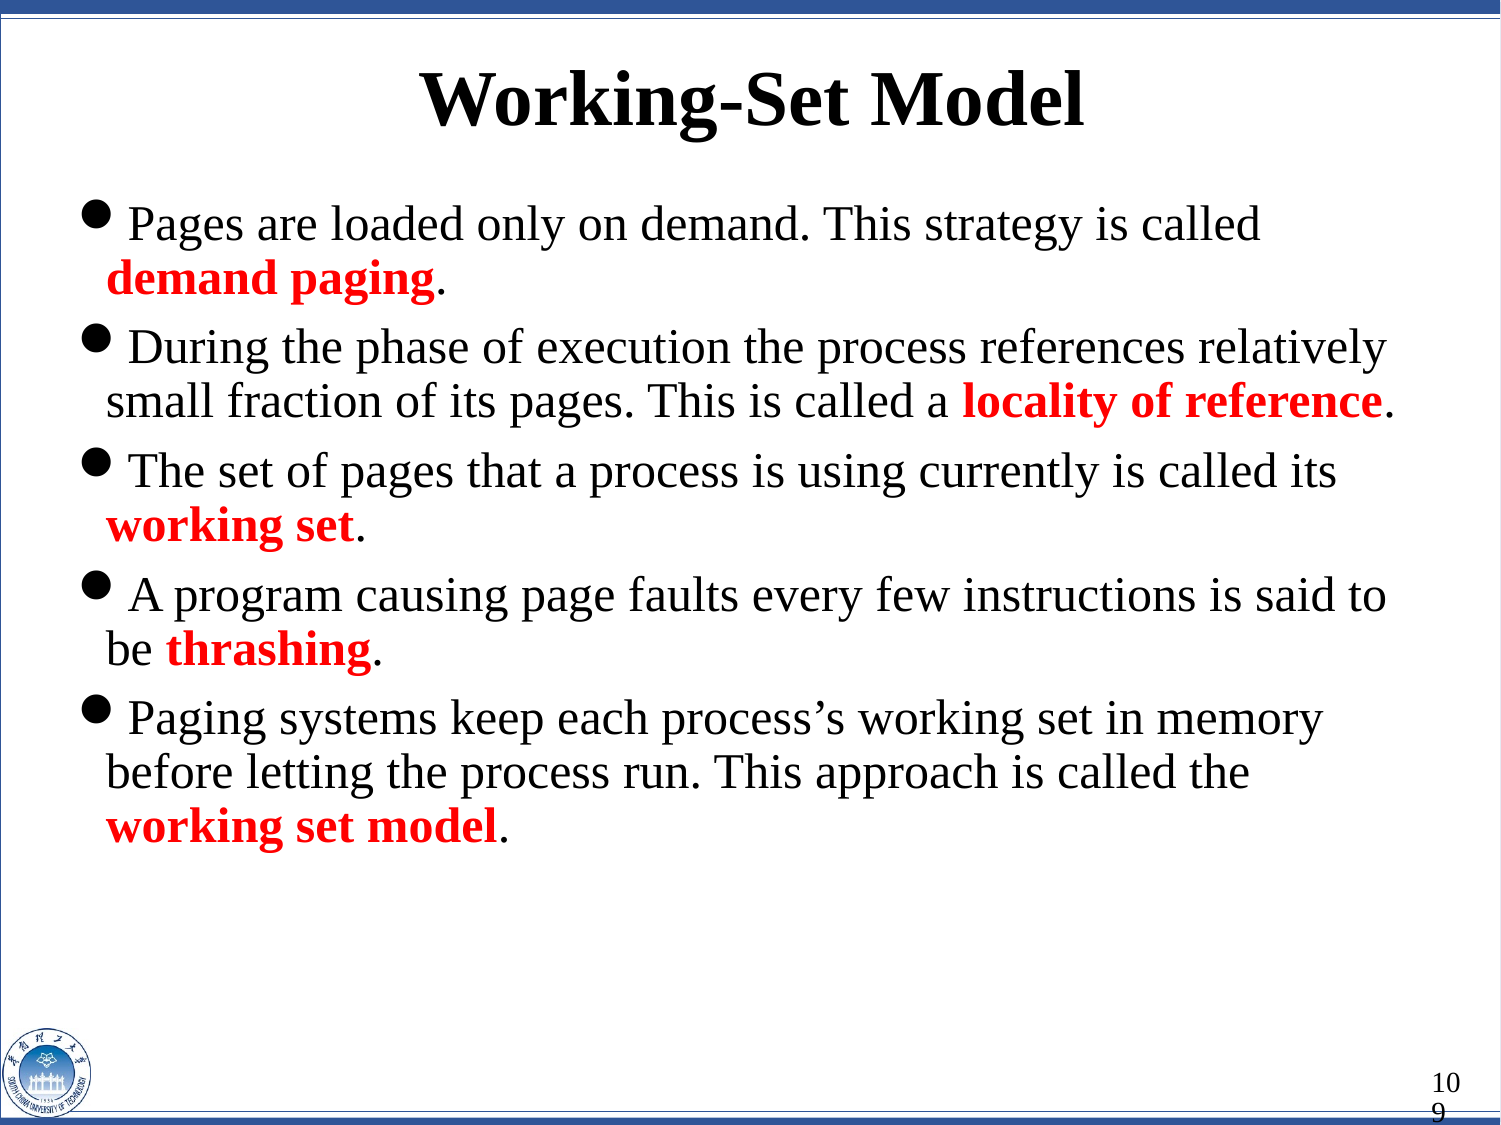

Working-Set Model
Pages are loaded only on demand. This strategy is called demand paging.
During the phase of execution the process references relatively small fraction of its pages. This is called a locality of reference.
The set of pages that a process is using currently is called its working set.
A program causing page faults every few instructions is said to be thrashing.
Paging systems keep each process’s working set in memory before letting the process run. This approach is called the working set model.
109